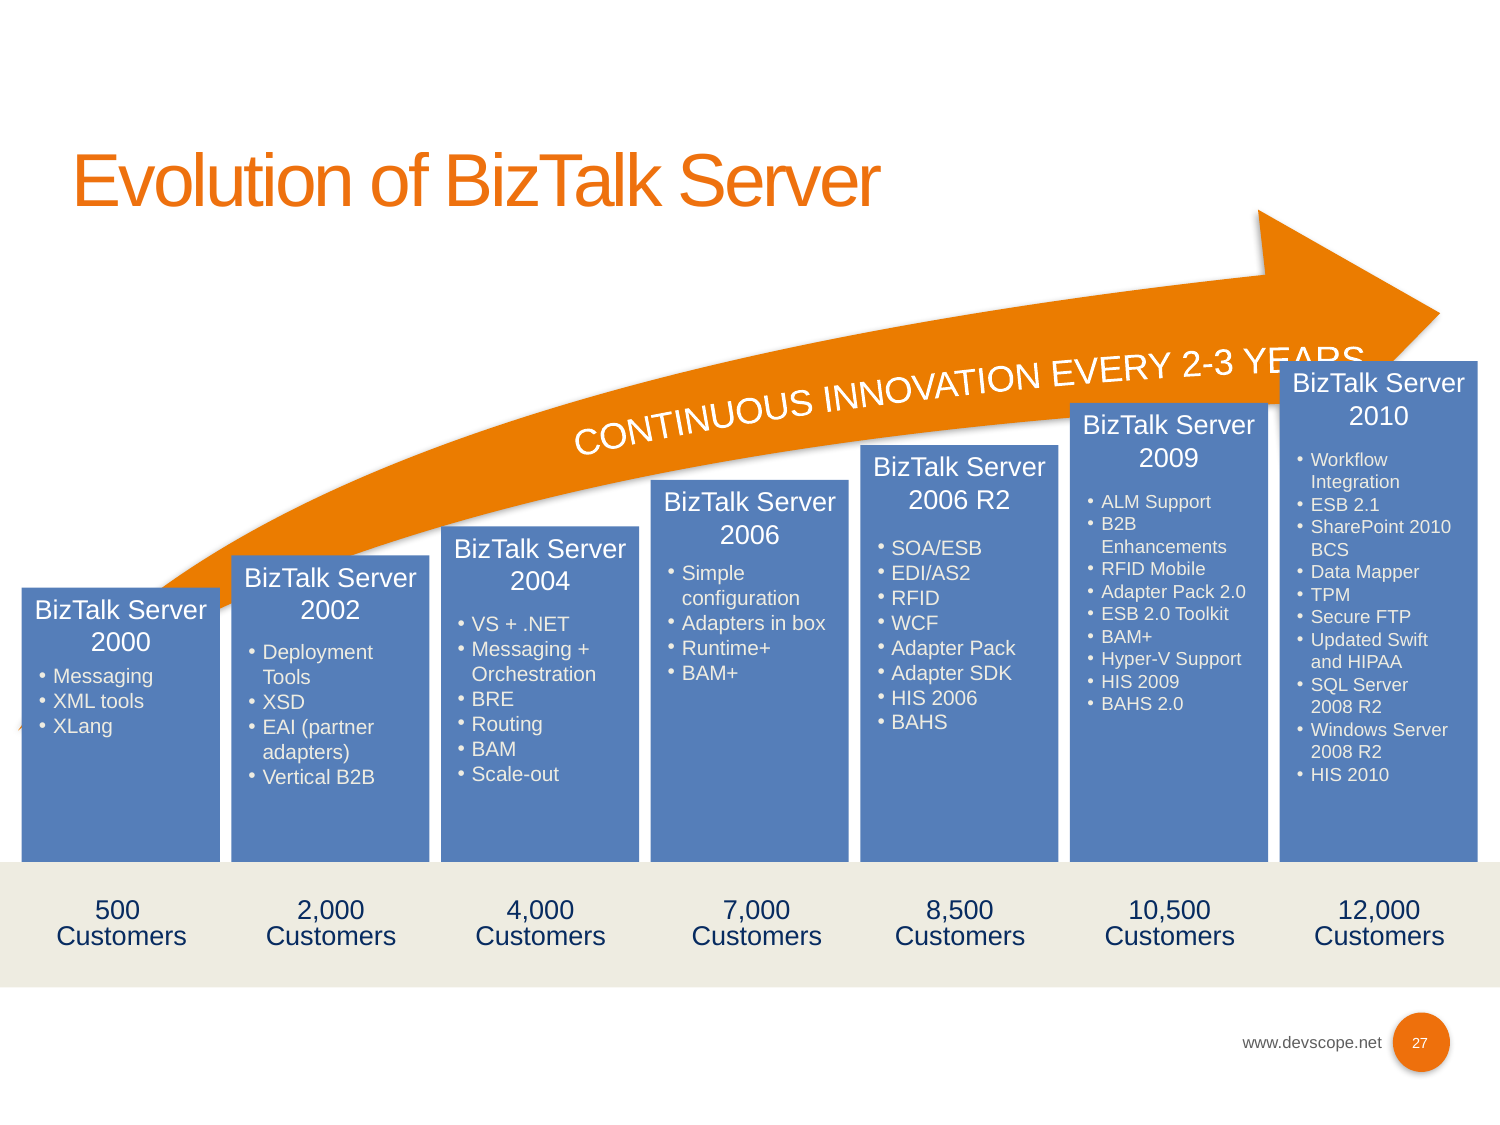

# Evolution of BizTalk Server

CONTINUOUS INNOVATION EVERY 2-3 YEARS
BizTalk Server
2010
BizTalk Server
2009
Workflow Integration
ESB 2.1
SharePoint 2010 BCS
Data Mapper
TPM
Secure FTP
Updated Swift
and HIPAA
SQL Server
2008 R2
Windows Server 2008 R2
HIS 2010
BizTalk Server
2006 R2
BizTalk Server
2006
ALM Support
B2B Enhancements
RFID Mobile
Adapter Pack 2.0
ESB 2.0 Toolkit
BAM+
Hyper-V Support
HIS 2009
BAHS 2.0
BizTalk Server
2004
SOA/ESB
EDI/AS2
RFID
WCF
Adapter Pack
Adapter SDK
HIS 2006
BAHS

Simple configuration
Adapters in box
Runtime+
BAM+
BizTalk Server
2002
BizTalk Server
2000
VS + .NET
Messaging + Orchestration
BRE
Routing
BAM
Scale-out
Deployment Tools
XSD
EAI (partner adapters)
Vertical B2B
Messaging
XML tools
XLang

500
Customers
2,000
Customers
10,500
Customers
4,000
Customers
7,000
Customers
8,500
Customers
12,000
Customers
27
www.devscope.net